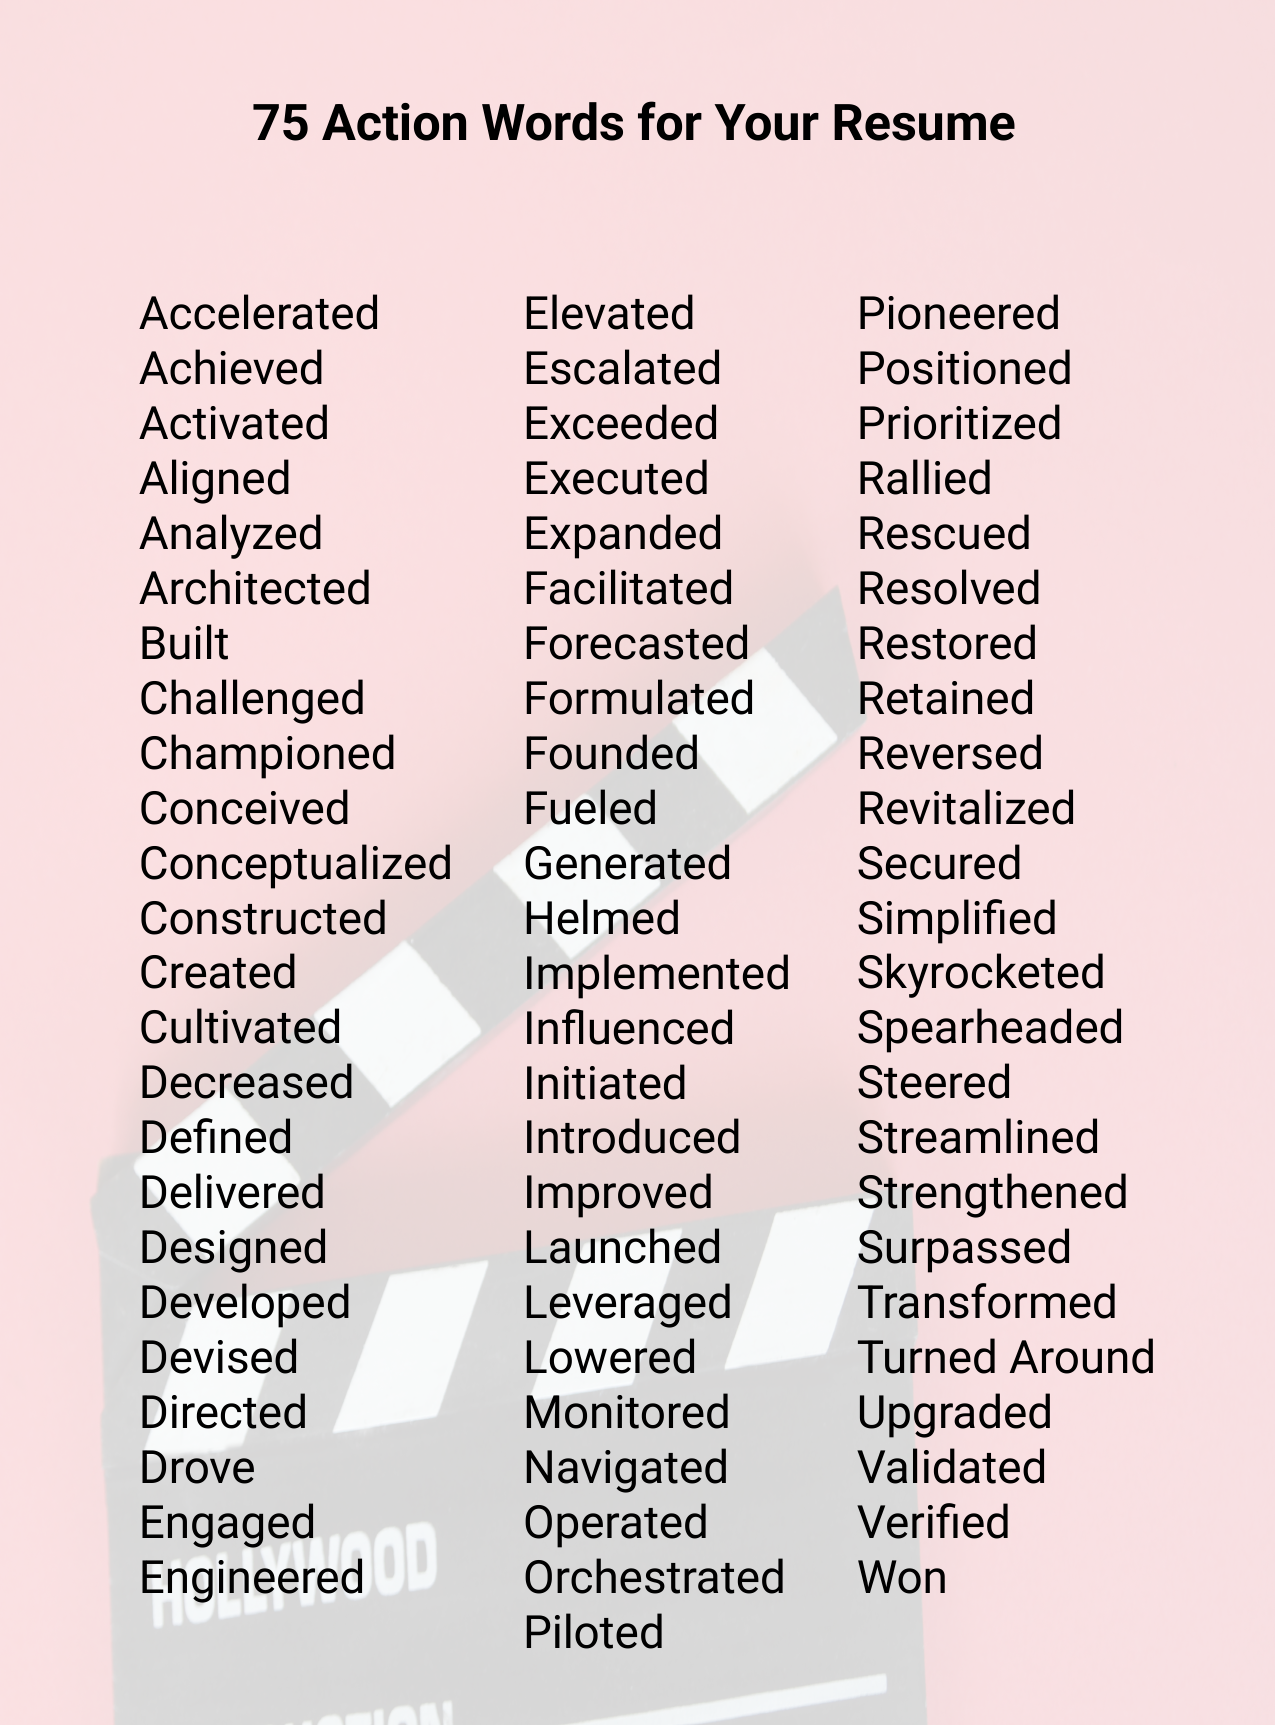

75 Action Words for Your Resume
Accelerated
Achieved
Activated
Aligned
Analyzed
Architected
Built
Challenged
Championed
Conceived
Conceptualized
Constructed
Created
Cultivated
Decreased
Defined
Delivered
Designed
Developed
Devised
Directed
Drove
Engaged
Engineered

Elevated
Escalated
Exceeded
Executed
Expanded
Facilitated
Forecasted
Formulated
Founded
Fueled
Generated
Helmed
Implemented
Influenced
Initiated
Introduced
Improved
Launched
Leveraged
Lowered
Monitored
Navigated
Operated
Orchestrated
Piloted

Pioneered
Positioned
Prioritized
Rallied
Rescued
Resolved
Restored
Retained
Reversed
Revitalized
Secured
Simplified
Skyrocketed
Spearheaded
Steered
Streamlined
Strengthened
Surpassed
Transformed
Turned Around
Upgraded
Validated
Verified
Won